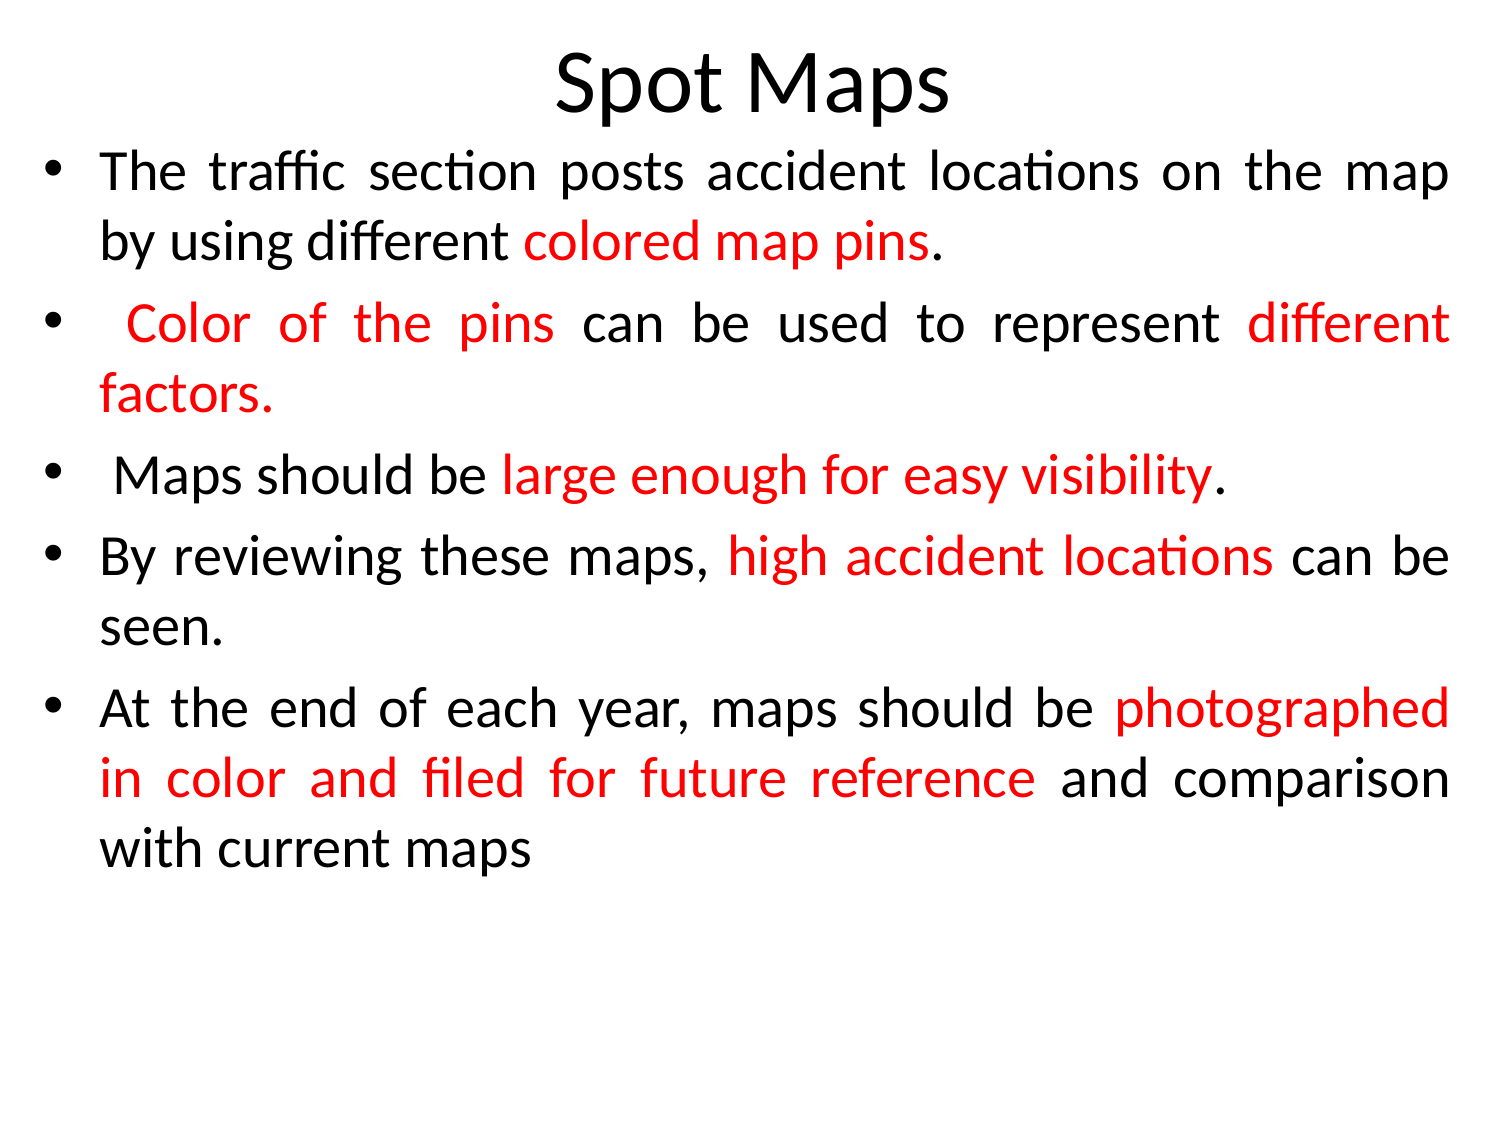

# Spot Maps
The traffic section posts accident locations on the map by using different colored map pins.
 Color of the pins can be used to represent different factors.
 Maps should be large enough for easy visibility.
By reviewing these maps, high accident locations can be seen.
At the end of each year, maps should be photographed in color and filed for future reference and comparison with current maps